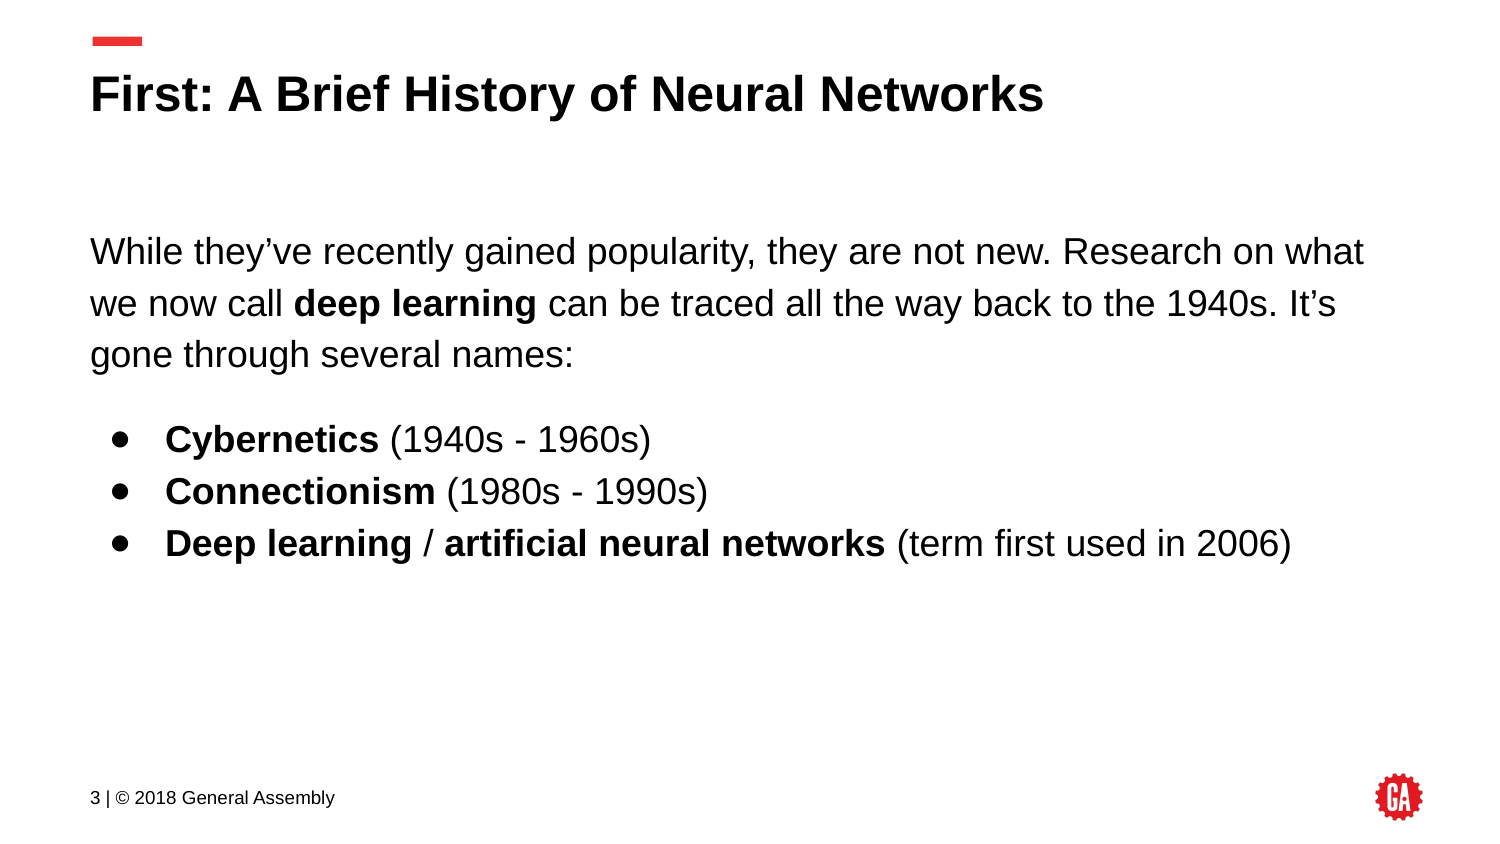

# First: A Brief History of Neural Networks
While they’ve recently gained popularity, they are not new. Research on what we now call deep learning can be traced all the way back to the 1940s. It’s gone through several names:
Cybernetics (1940s - 1960s)
Connectionism (1980s - 1990s)
Deep learning / artificial neural networks (term first used in 2006)
3 | © 2018 General Assembly